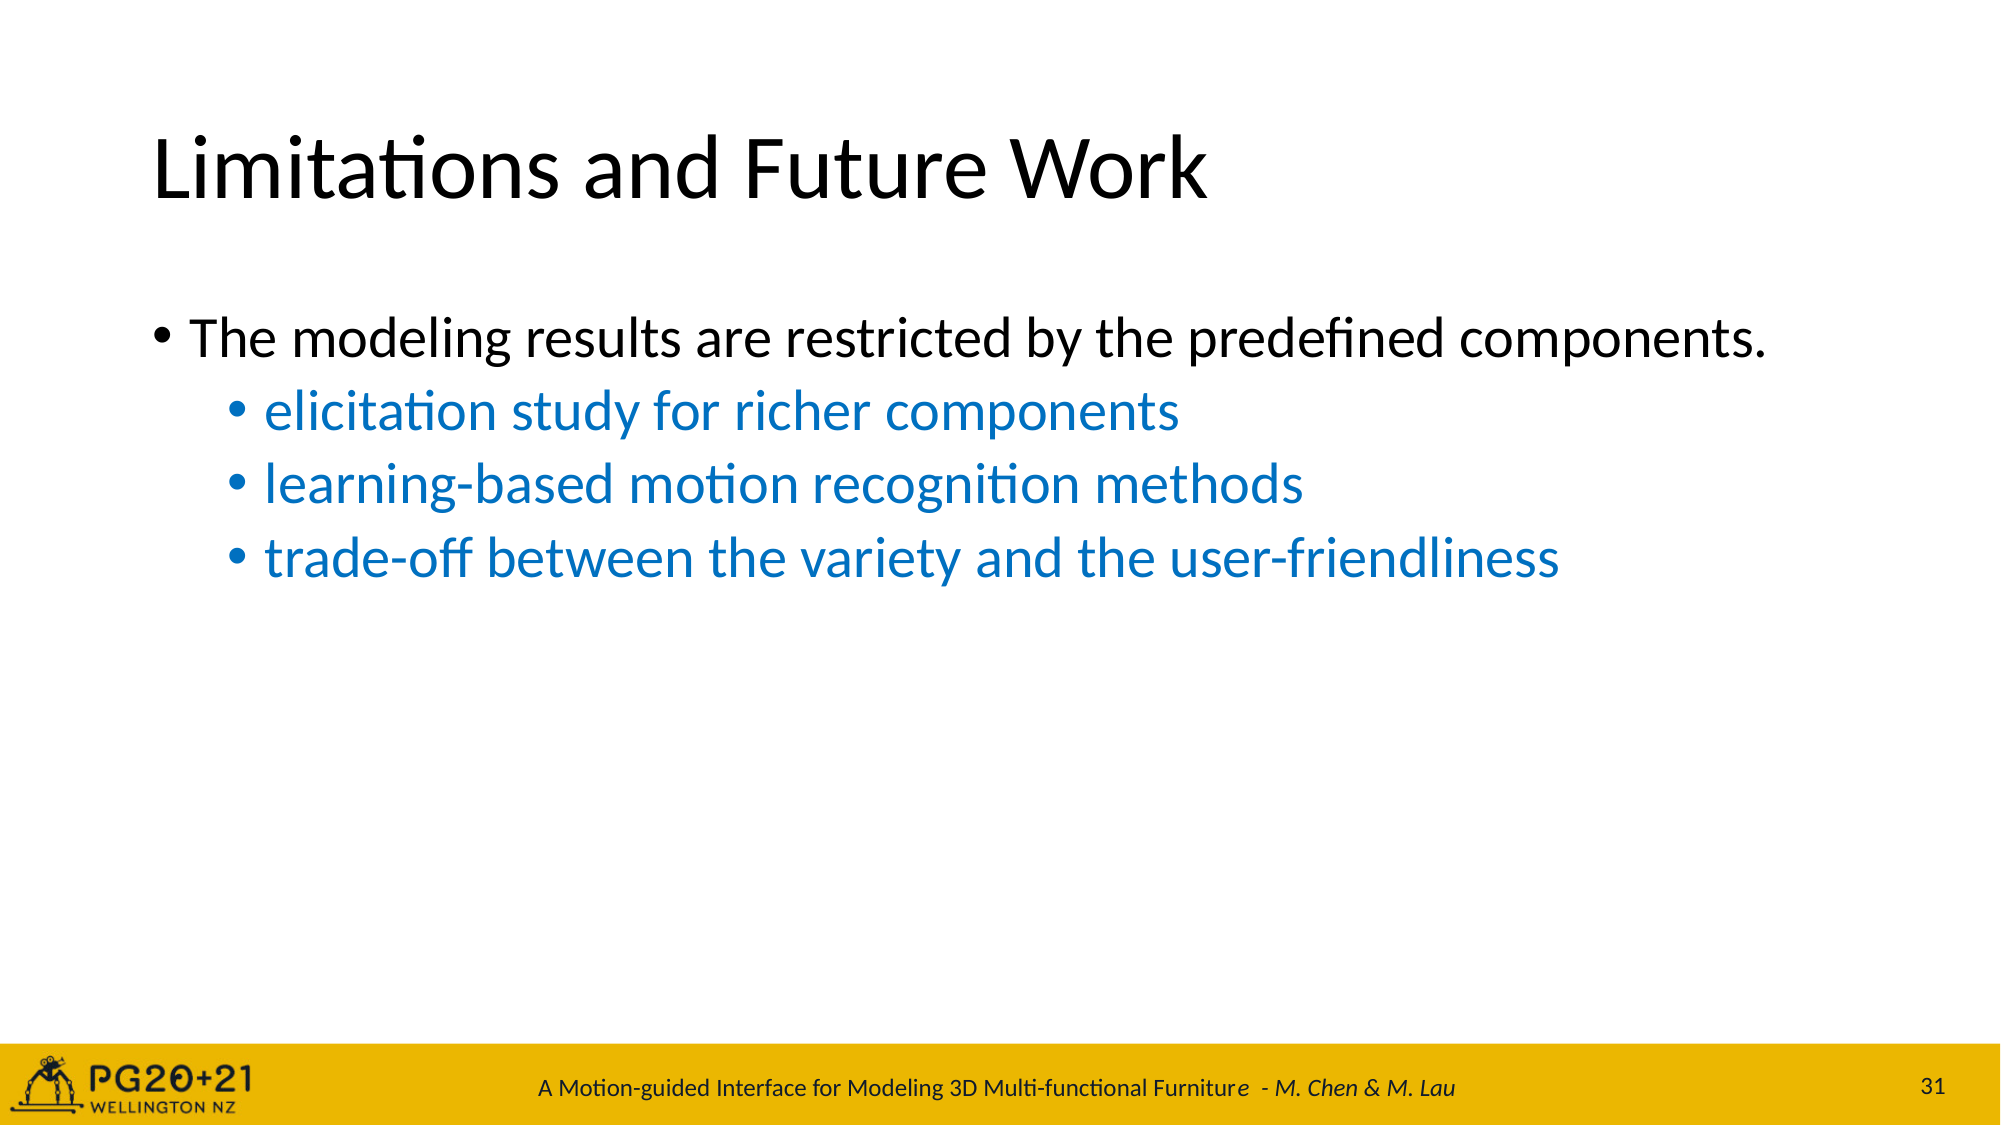

# Limitations and Future Work
The modeling results are restricted by the predefined components.
elicitation study for richer components
learning-based motion recognition methods
trade-off between the variety and the user-friendliness
A Motion-guided Interface for Modeling 3D Multi-functional Furniture  - M. Chen & M. Lau
31